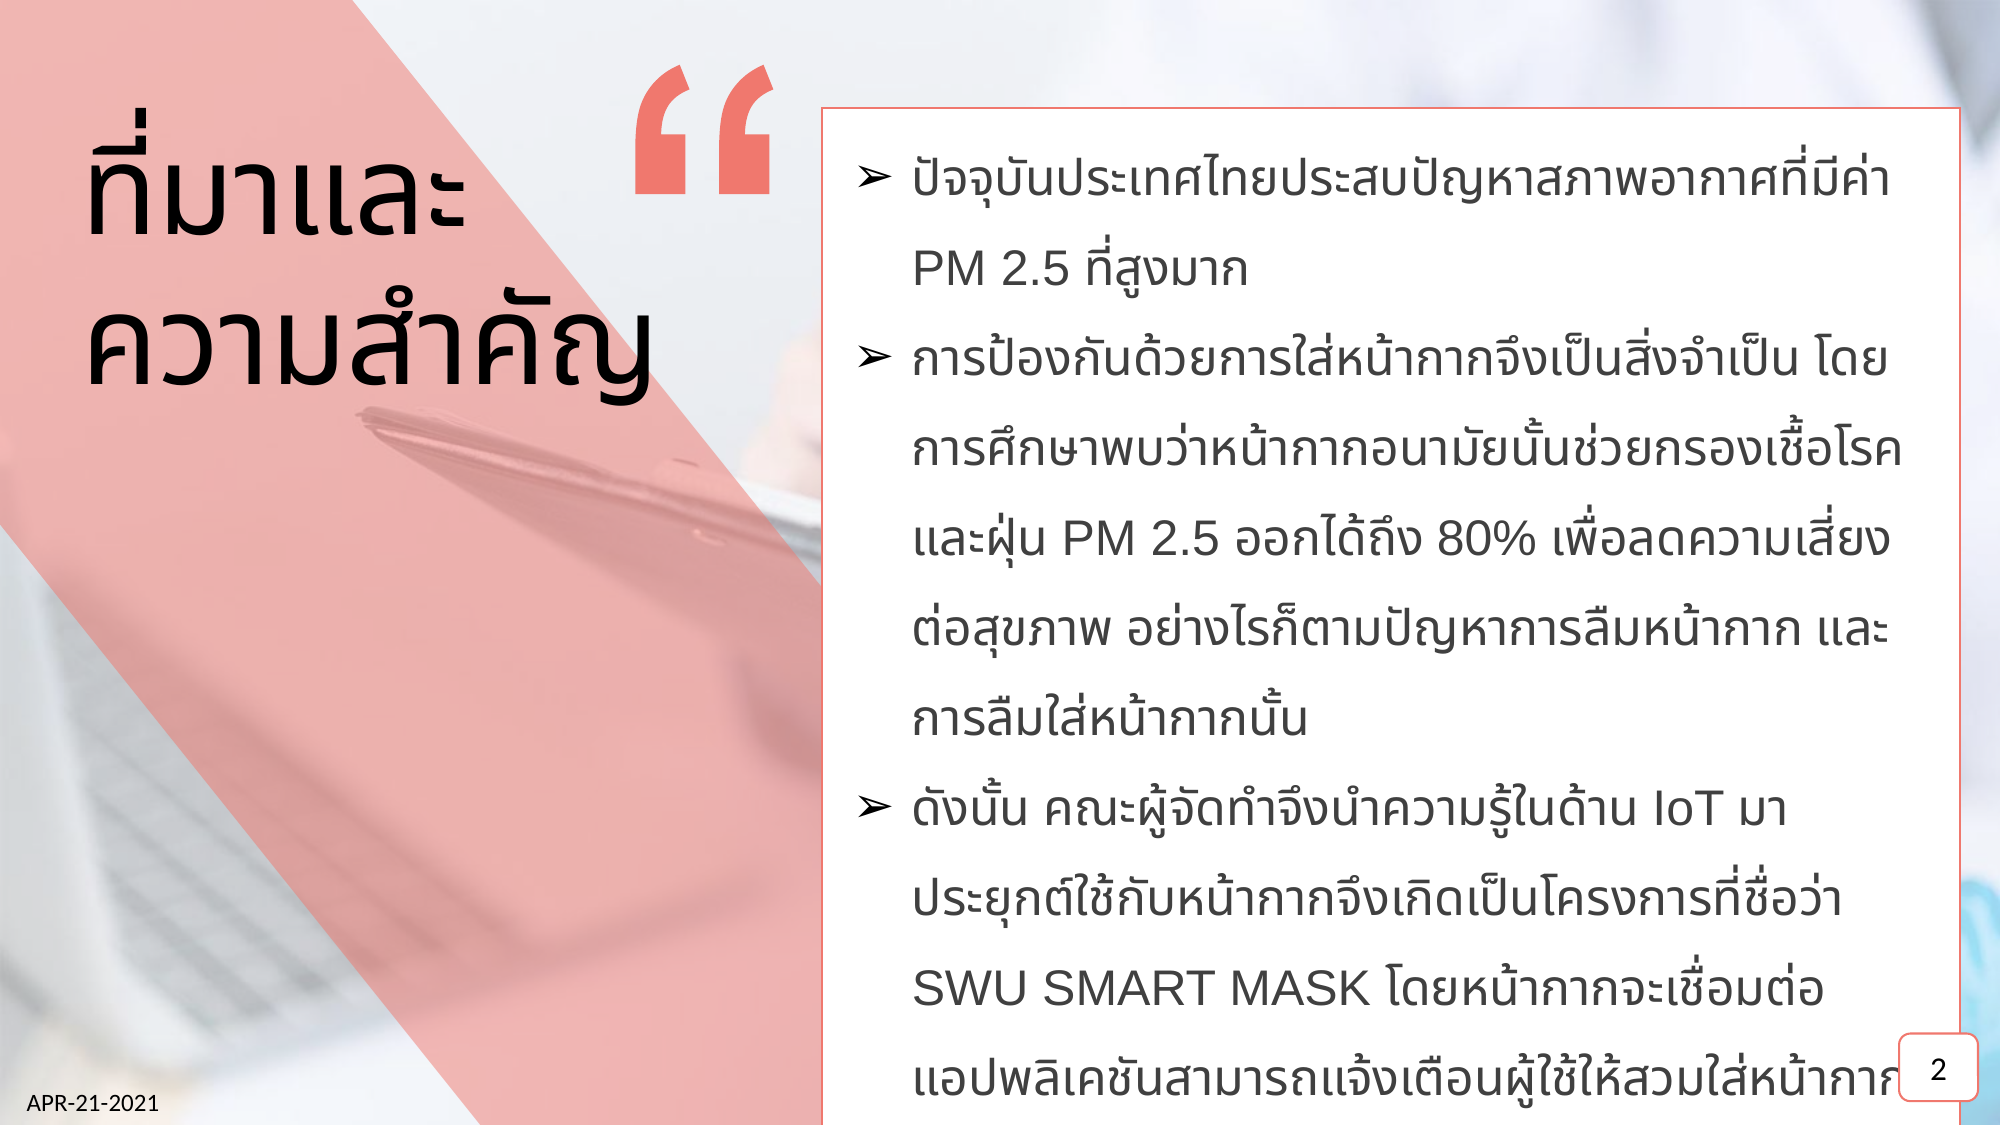

ที่มาและความสำคัญ
ปัจจุบันประเทศไทยประสบปัญหาสภาพอากาศที่มีค่า PM 2.5 ที่สูงมาก
การป้องกันด้วยการใส่หน้ากากจึงเป็นสิ่งจำเป็น โดยการศึกษาพบว่าหน้ากากอนามัยนั้นช่วยกรองเชื้อโรคและฝุ่น PM 2.5 ออกได้ถึง 80% เพื่อลดความเสี่ยงต่อสุขภาพ อย่างไรก็ตามปัญหาการลืมหน้ากาก และการลืมใส่หน้ากากนั้น
ดังนั้น คณะผู้จัดทำจึงนำความรู้ในด้าน IoT มาประยุกต์ใช้กับหน้ากากจึงเกิดเป็นโครงการที่ชื่อว่า SWU SMART MASK โดยหน้ากากจะเชื่อมต่อ แอปพลิเคชันสามารถแจ้งเตือนผู้ใช้ให้สวมใส่หน้ากากและหากค่าฝุ่น
          PM 2.5 เกิน จะสั่นแจ้งเตือนบนหน้ากาก
.

2
APR-21-2021